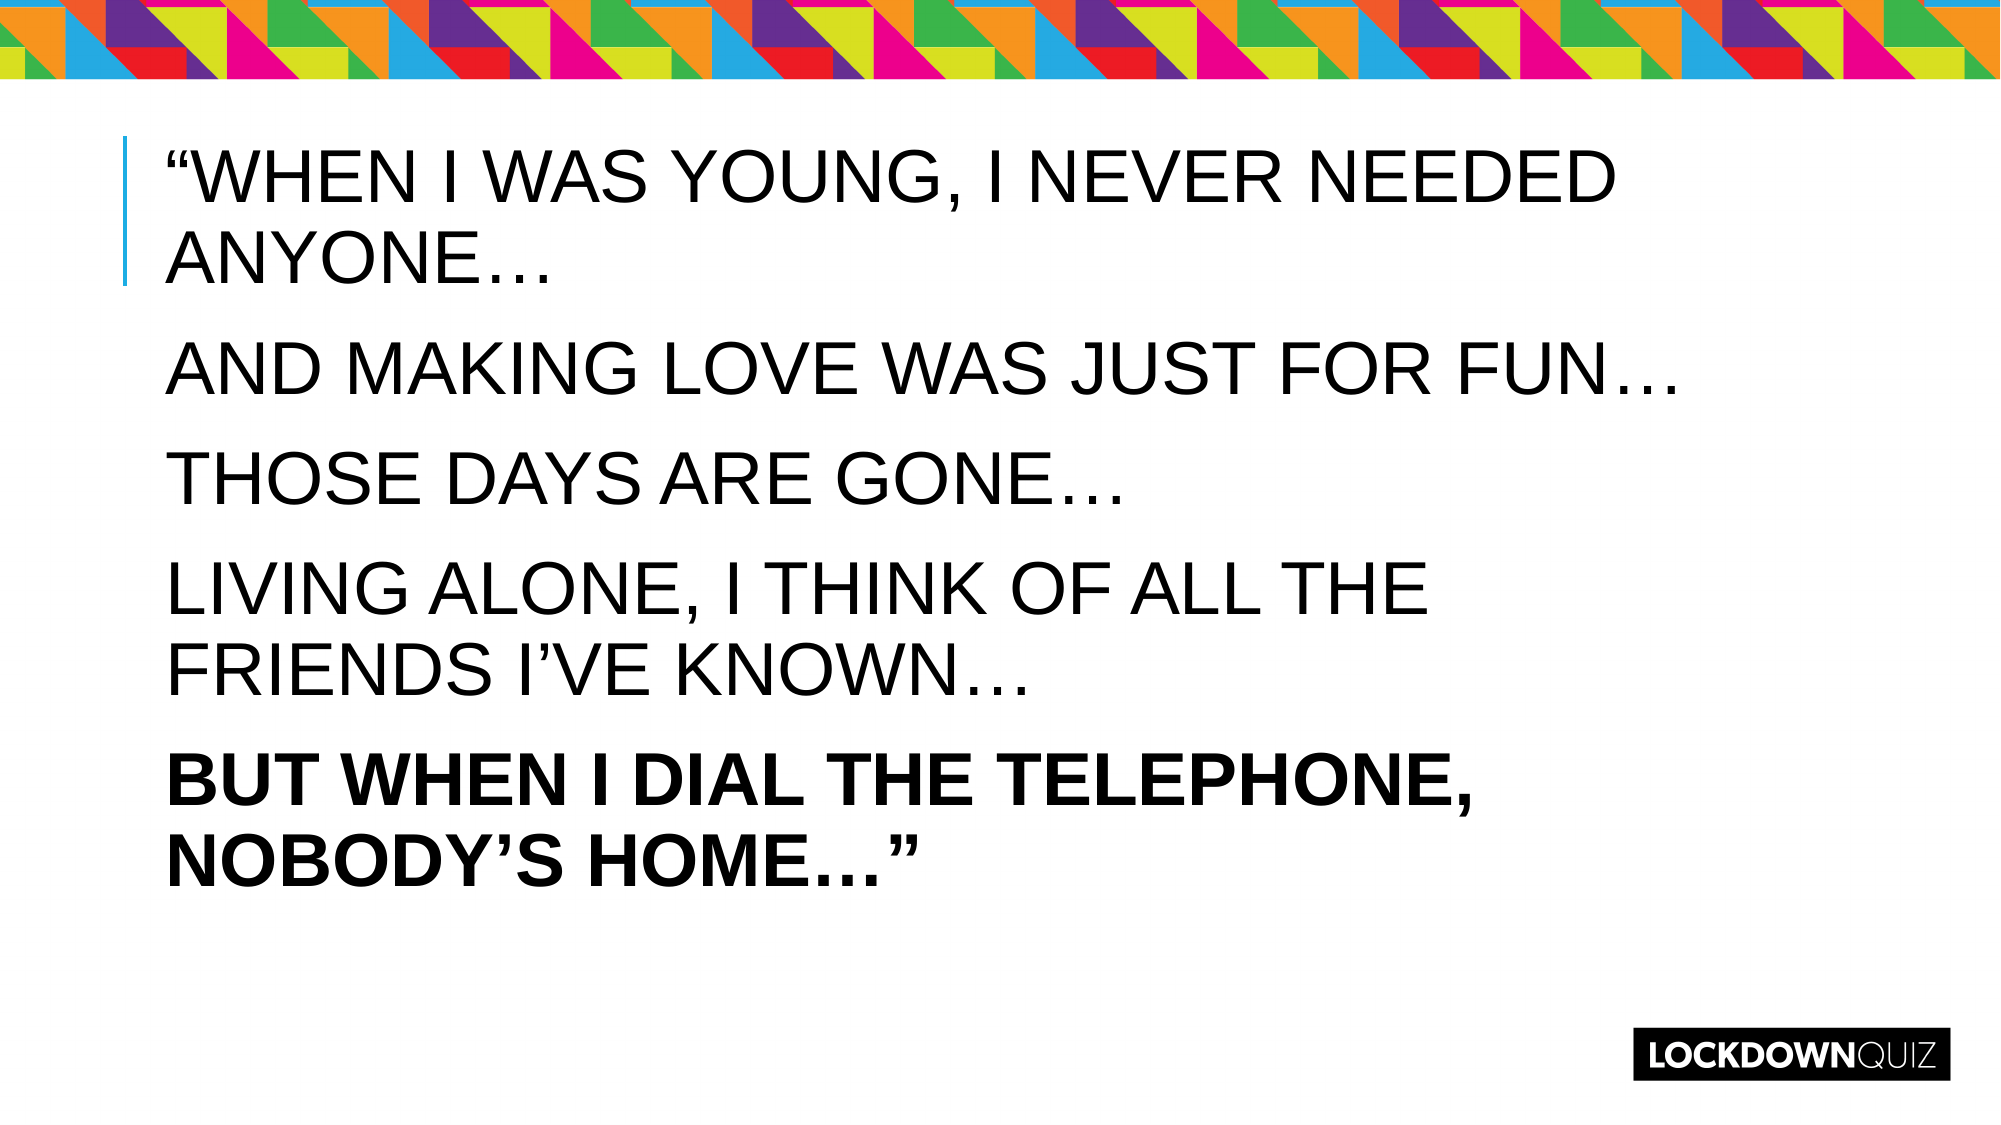

“WHEN I WAS YOUNG, I NEVER NEEDED ANYONE…
AND MAKING LOVE WAS JUST FOR FUN…
THOSE DAYS ARE GONE…
LIVING ALONE, I THINK OF ALL THE FRIENDS I’VE KNOWN…
BUT WHEN I DIAL THE TELEPHONE, NOBODY’S HOME…”